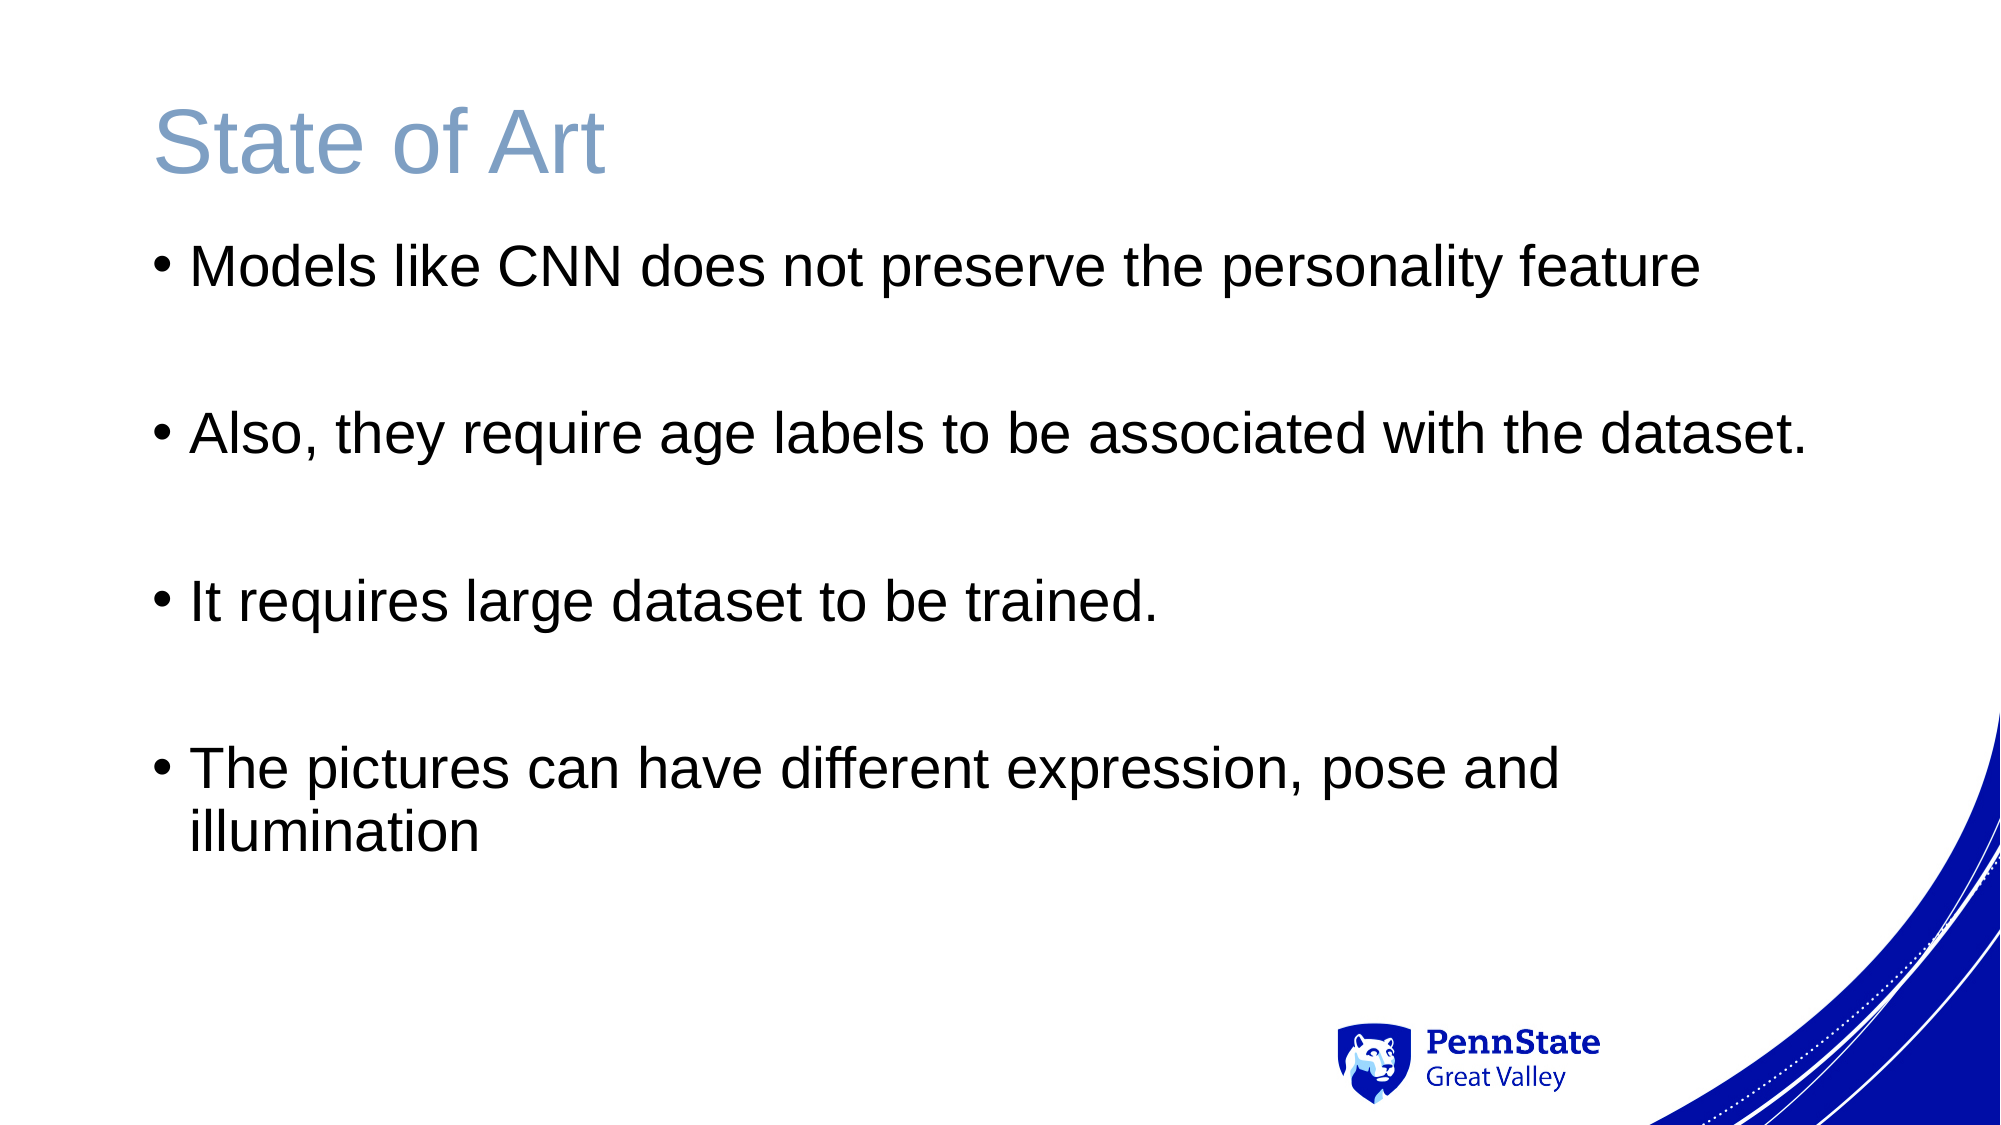

# State of Art
Models like CNN does not preserve the personality feature

Also, they require age labels to be associated with the dataset.

It requires large dataset to be trained.

The pictures can have different expression, pose and illumination